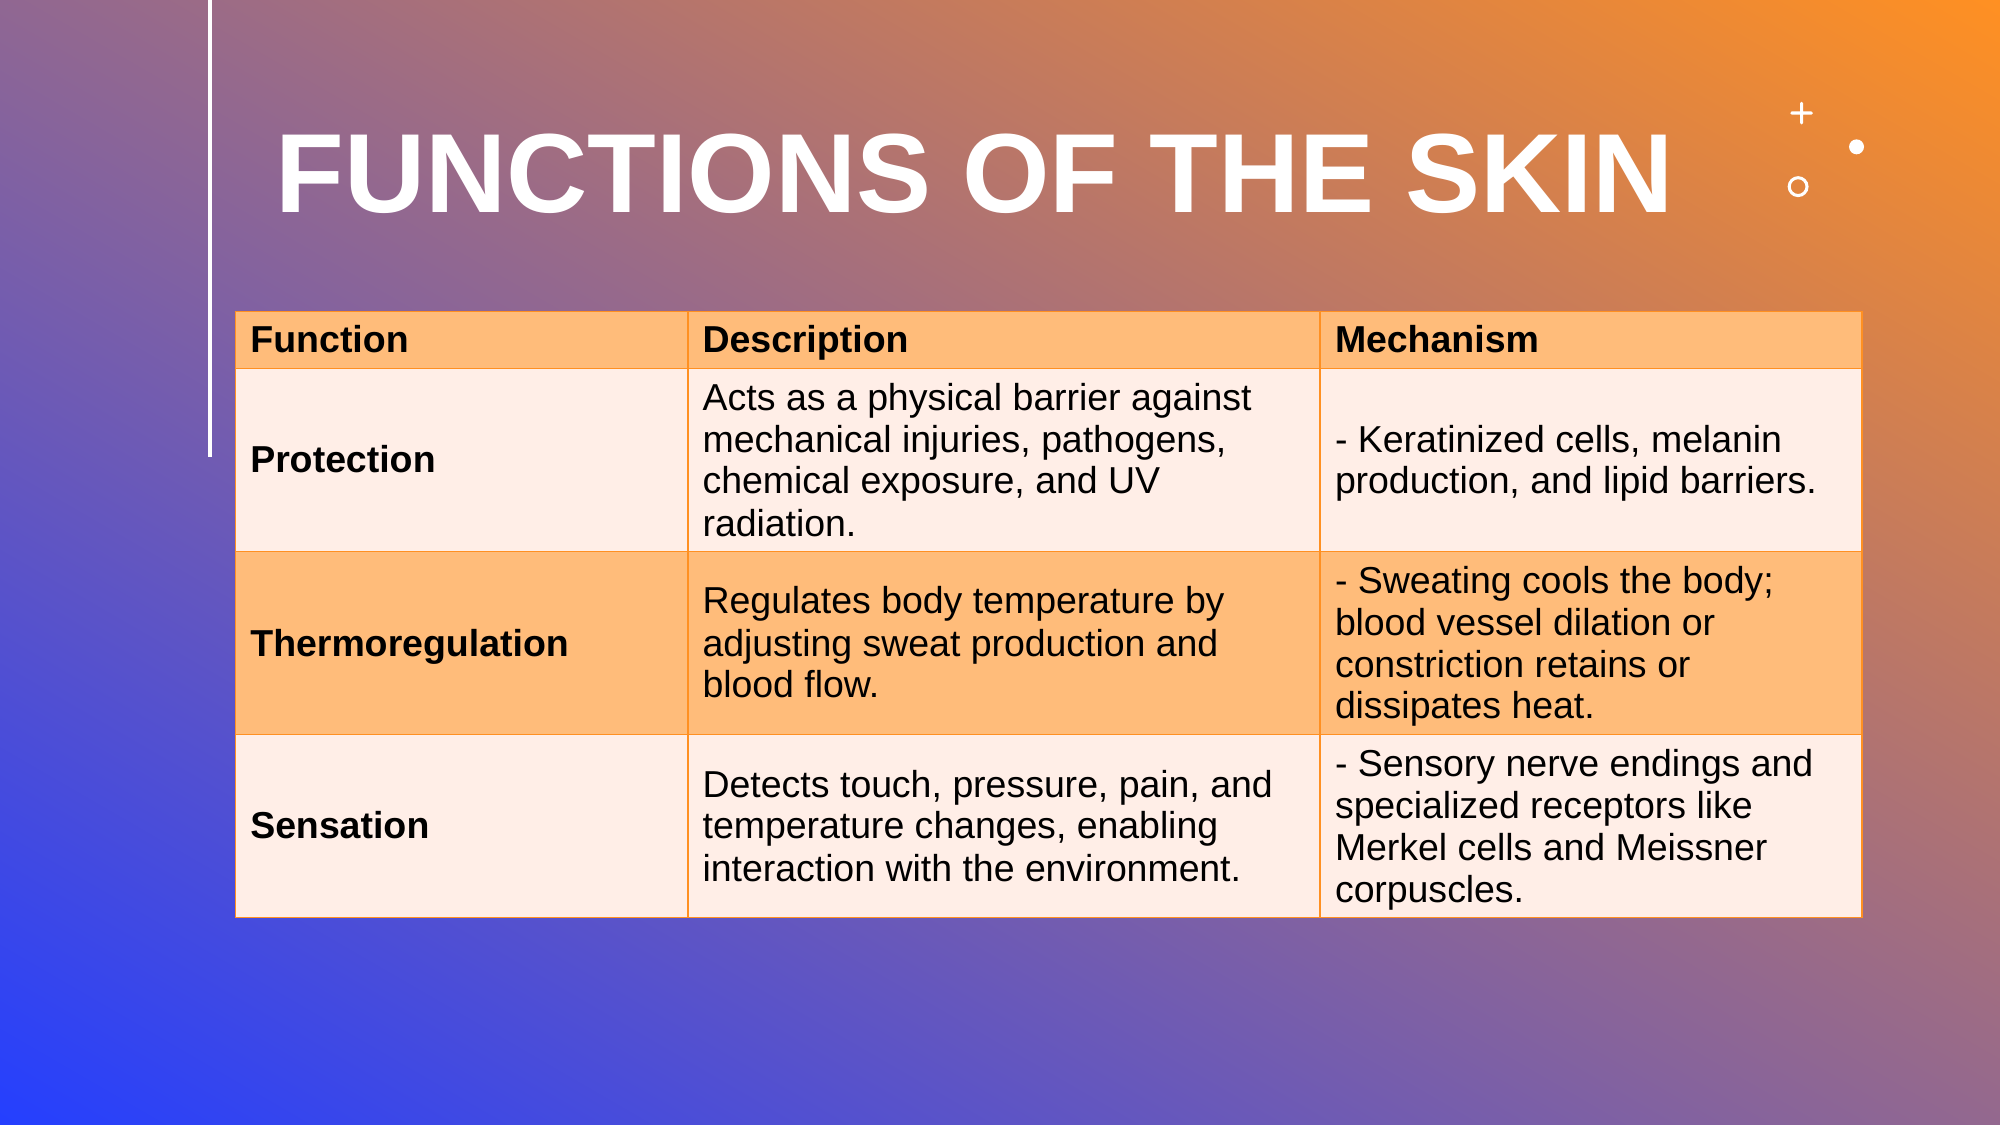

# Functions of the Skin
| Function | Description | Mechanism |
| --- | --- | --- |
| Protection | Acts as a physical barrier against mechanical injuries, pathogens, chemical exposure, and UV radiation. | - Keratinized cells, melanin production, and lipid barriers. |
| Thermoregulation | Regulates body temperature by adjusting sweat production and blood flow. | - Sweating cools the body; blood vessel dilation or constriction retains or dissipates heat. |
| Sensation | Detects touch, pressure, pain, and temperature changes, enabling interaction with the environment. | - Sensory nerve endings and specialized receptors like Merkel cells and Meissner corpuscles. |